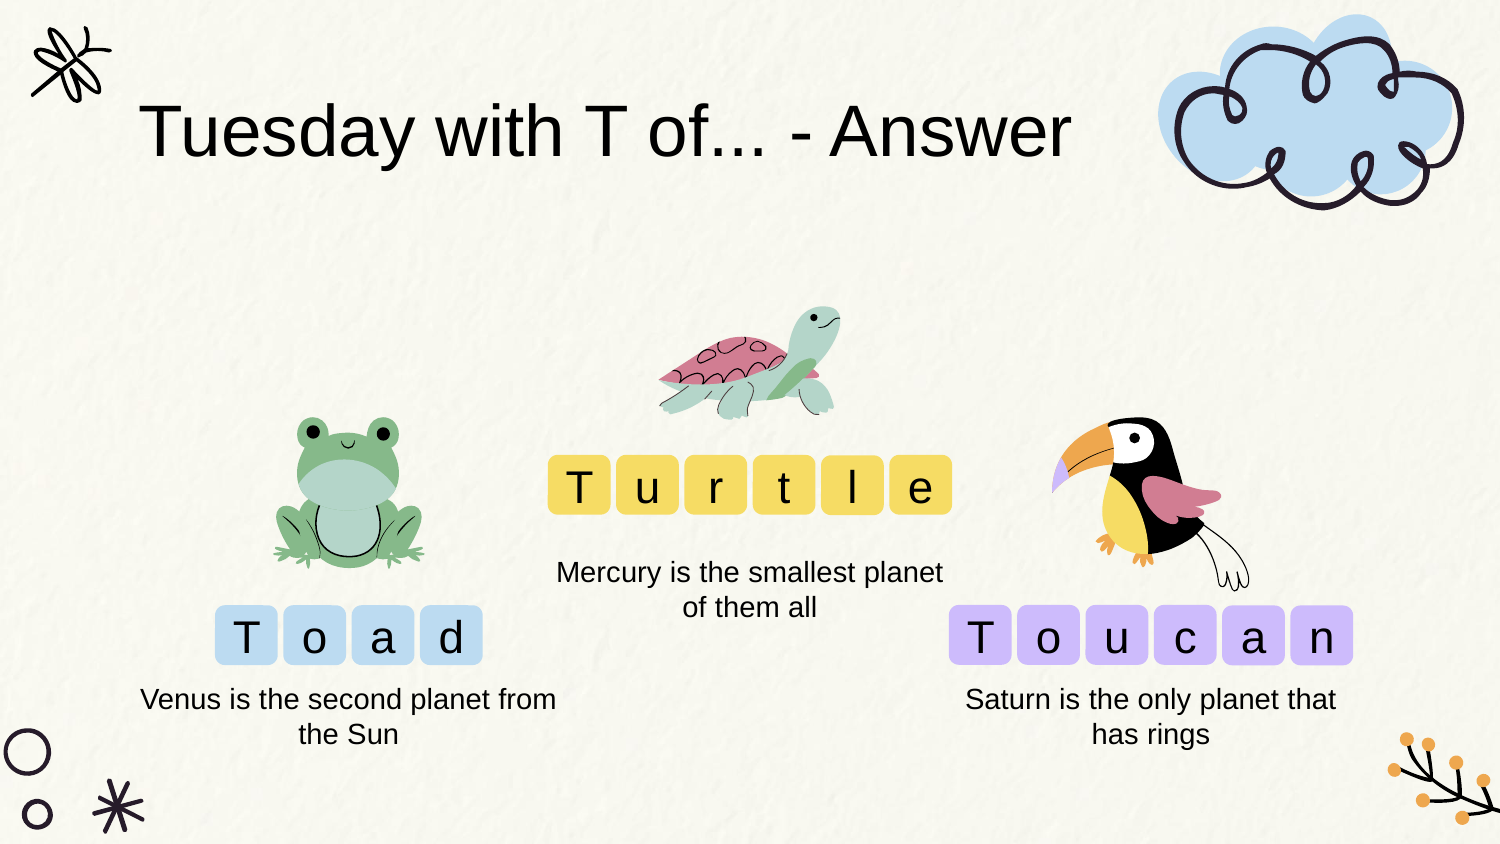

# Tuesday with T of... - Answer

T
u
r
t
e
l
Mercury is the smallest planet of them all
T
o
u
c
T
o
a
d
a
n
Venus is the second planet from the Sun
Saturn is the only planet that has rings